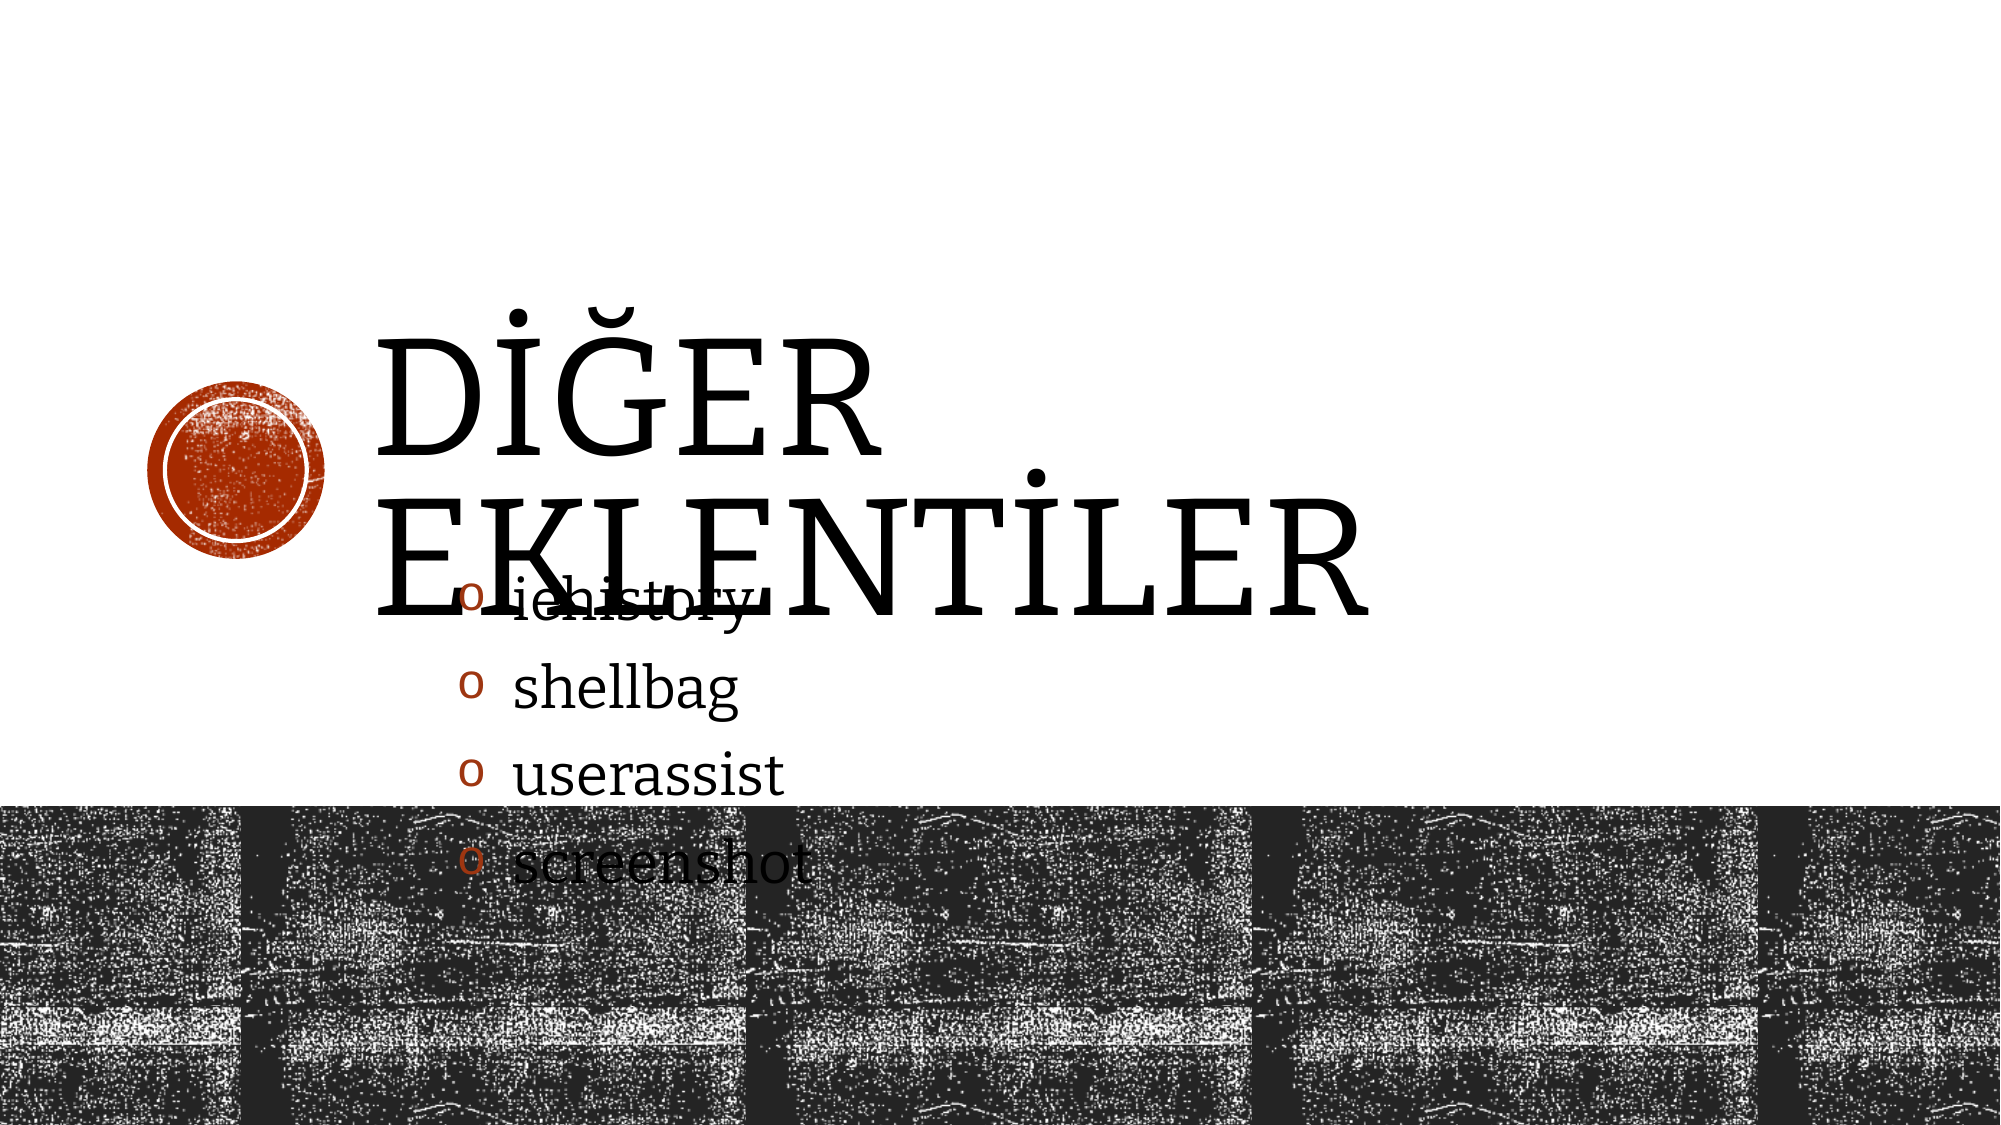

# Diğer Eklentiler
iehistory
shellbag
userassist
screenshot